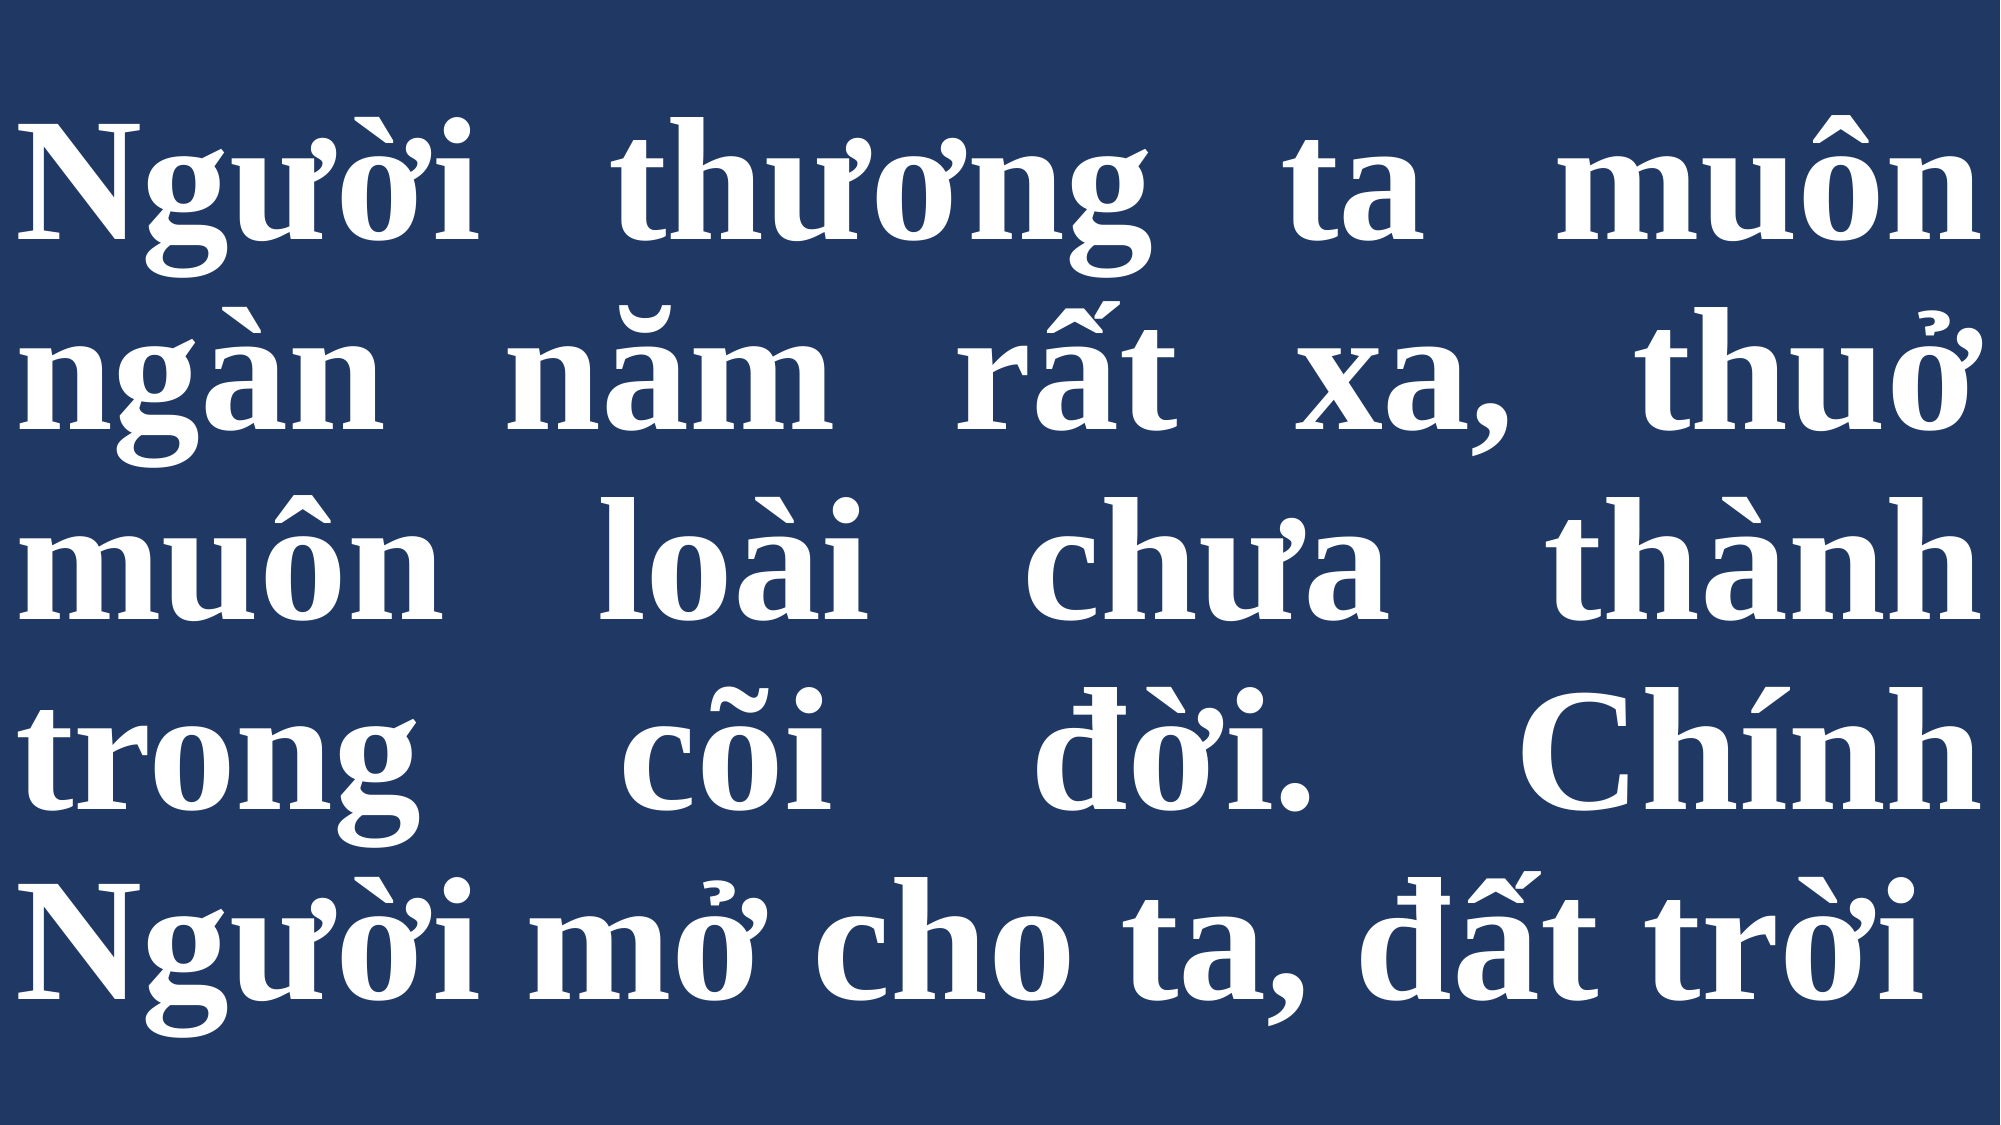

# Người thương ta muôn ngàn năm rất xa, thuở muôn loài chưa thành trong cõi đời. Chính Người mở cho ta, đất trời